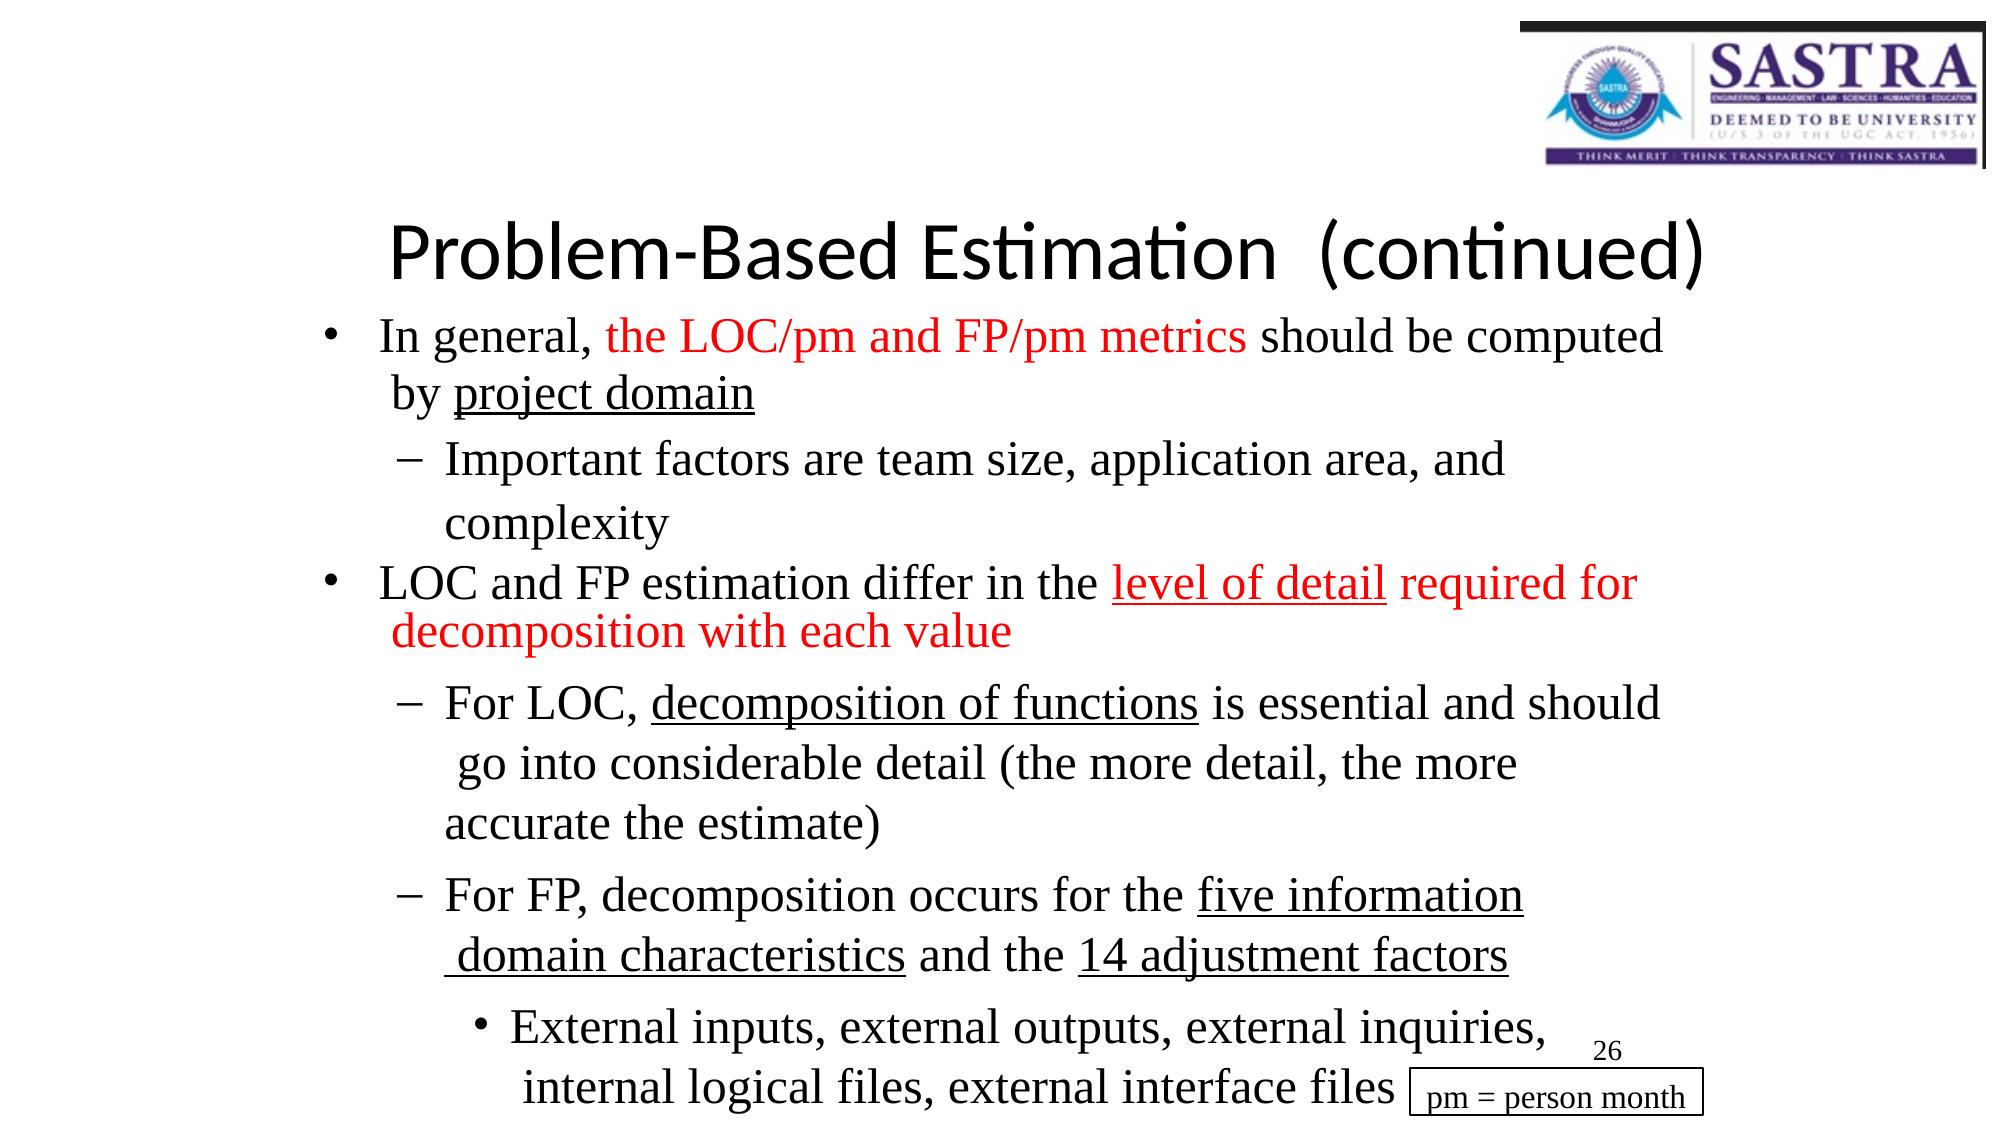

# Problem-Based Estimation  (continued)
In general, the LOC/pm and FP/pm metrics should be computed  by project domain
Important factors are team size, application area, and
complexity
LOC and FP estimation differ in the level of detail required for  decomposition with each value
For LOC, decomposition of functions is essential and should  go into considerable detail (the more detail, the more  accurate the estimate)
For FP, decomposition occurs for the five information  domain characteristics and the 14 adjustment factors
External inputs, external outputs, external inquiries,  internal logical files, external interface files
26
pm = person month